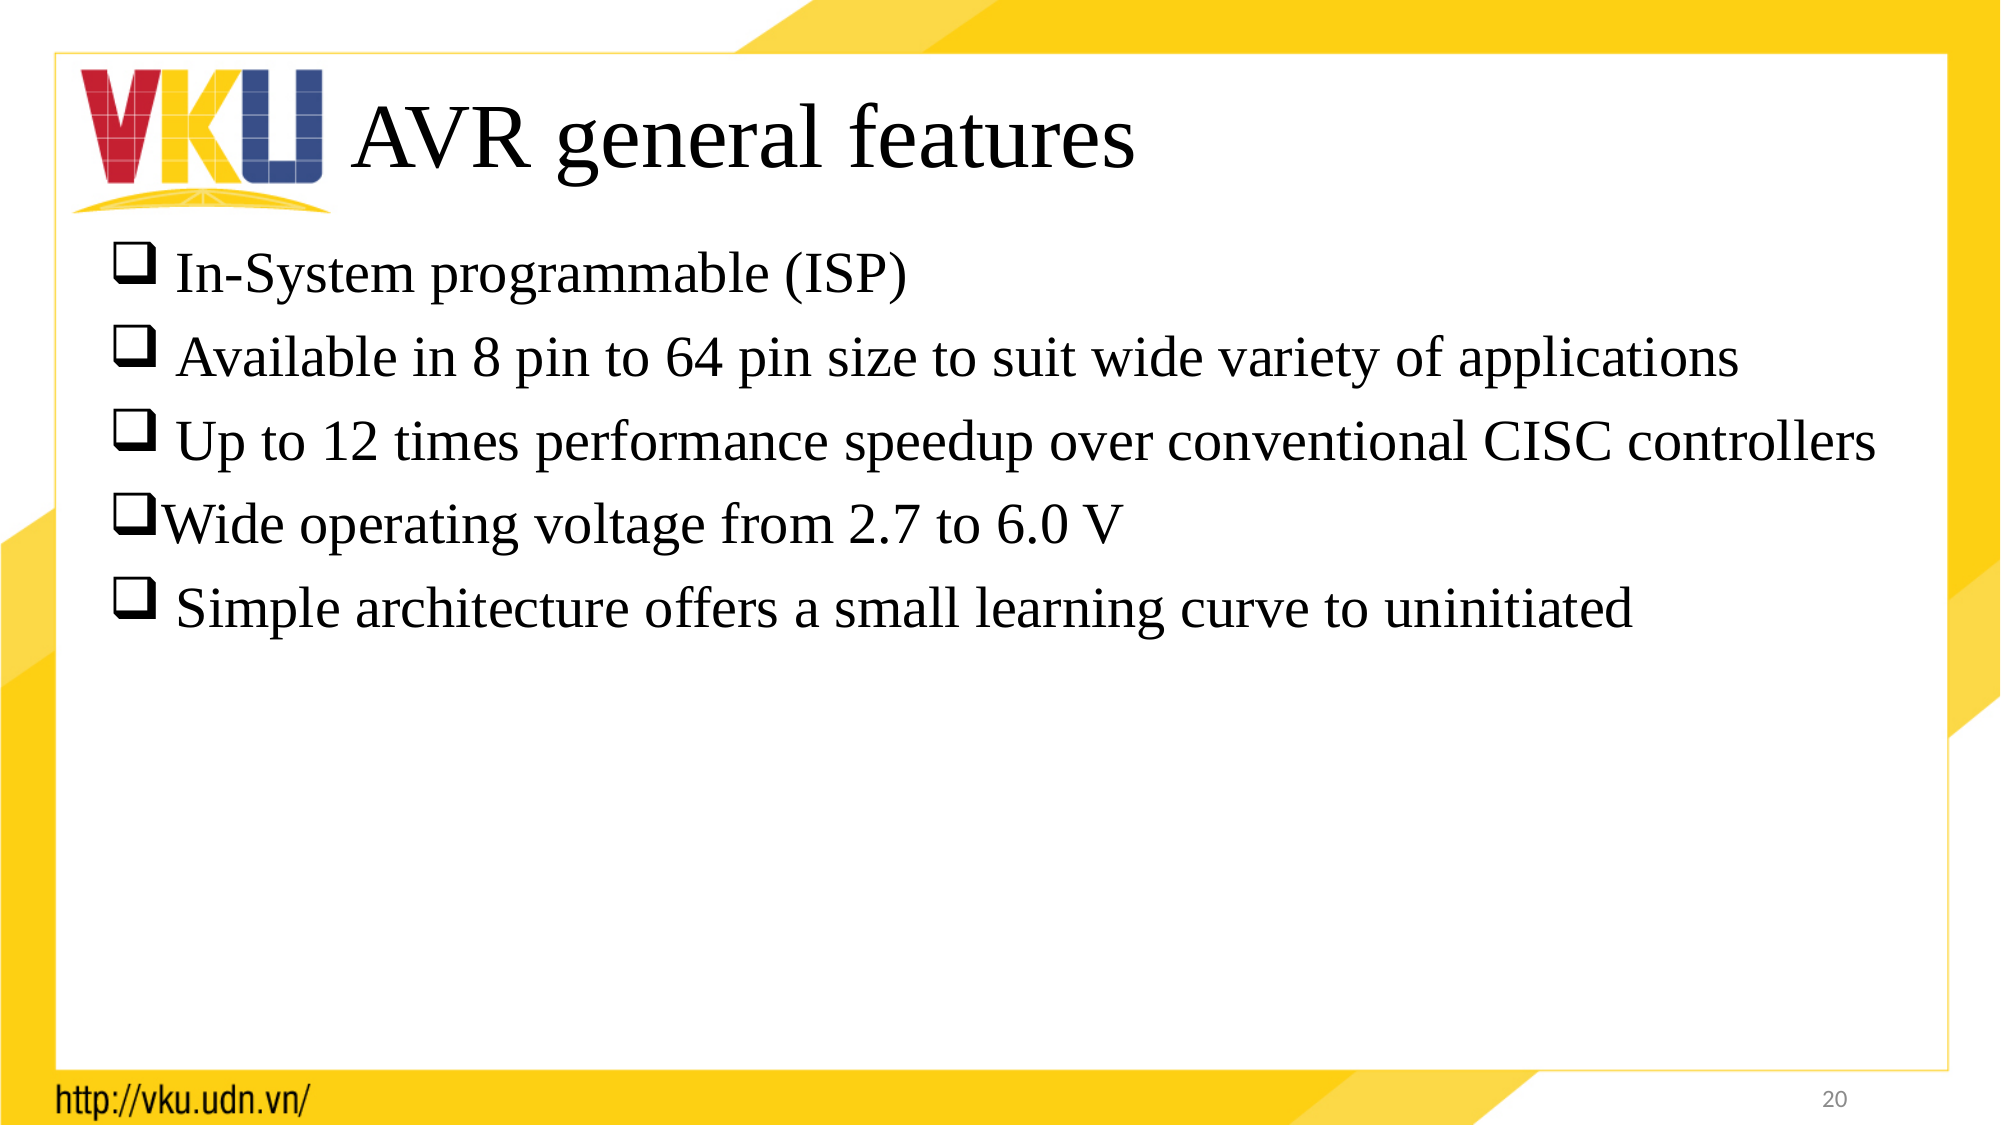

# AVR general features
 In-System programmable (ISP)
 Available in 8 pin to 64 pin size to suit wide variety of applications
 Up to 12 times performance speedup over conventional CISC controllers
Wide operating voltage from 2.7 to 6.0 V
 Simple architecture offers a small learning curve to uninitiated

20